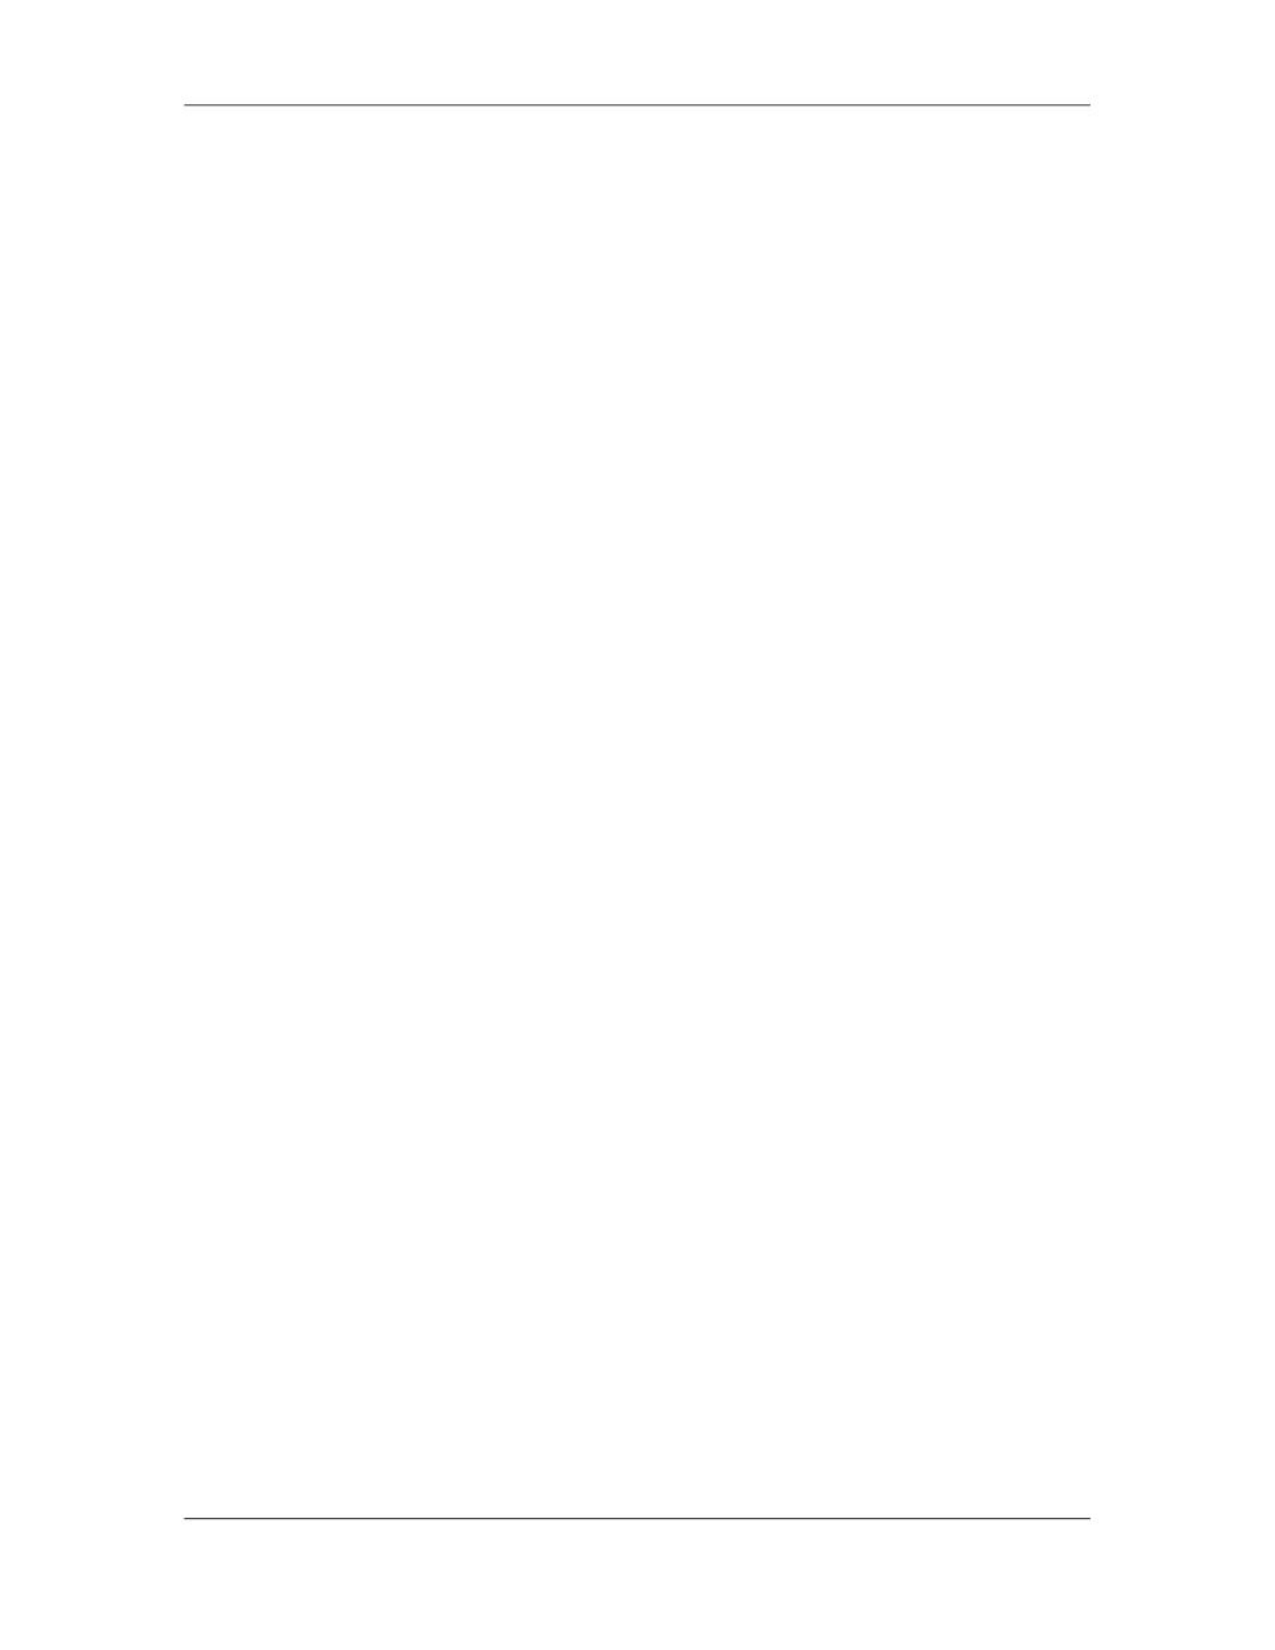

Software Project Management (CS615)

																																																																																																																																																																																																																														LECTURE # 21

																																																																																																																																																																																																																																									3. Processes

																																																																											3.5 															Initiating Process

																																																																																										⇒					Inputs
																																																																																																																								•											Product Description

																																																																																																																								•											Strategic Plan

																																																																																																																								•											Selection Criteria

																																																																																																																								•											Historical Information

																																																																																										⇒					Outputs
																																																																																																																								•											Project Charter

																																																																																																																								•											 Project Manager assignments
																																																																																																																								•											 Constraints

																																																																																																																								•											 Assumptions

																																																																																										⇒					Tools and Techniques
																																																																																																																								•											Project selection methods
																																																																																																																								•											Expert judgment

																																																																																																									The tasks performed for project initiation are mentioned below:

																																																																																										•										Requirement gathering: The first task is to gather the customer requirements.

																																																																																																									Customer requirements may be spoken or unspoken. Therefore, the challenge for
																																																																																																									the project manager is to elicit the requirements in such a way that both the

																																																																																																									spoken and unspoken customer needs and wants are gathered. After collecting the
																																																																																																									required information, you need to translate the customer requirements into
																																																																																																									technical specifications for the software project.

																																																																																										•										Scope determination: The scope of a software project can be defined as the

																																																																																																									combination of the software product arid services to be delivered to the customer.
																																																																																																									You carry out the scope determination exercise to define the scope of the software

																																																																																																									project. The scope determination exercise enables you to refine and understand
																																																																																																									the customer requirements. You can refine the scope definition further by

																																																																																																									breaking down each deliverable into smaller and more manageable activities. The
																																																																																																									scope determination exercise also helps you identify the technology for creating

																																																																																																									the software product.

																																																																																										•										Resource allocation: During project initiation, you identify the resources required
																																																																																																									and allocate them to the software project. The resources identified may be people,

																																																																																																									reusable software components, and hardware or software tools. You allocate the
																																																																																																									resource to the software project on the basis of the activities defined in the scope

																																																																																						                                                                                                                                 134

																																																																																																																																																																																						© Copyright Virtual University of Pakistan